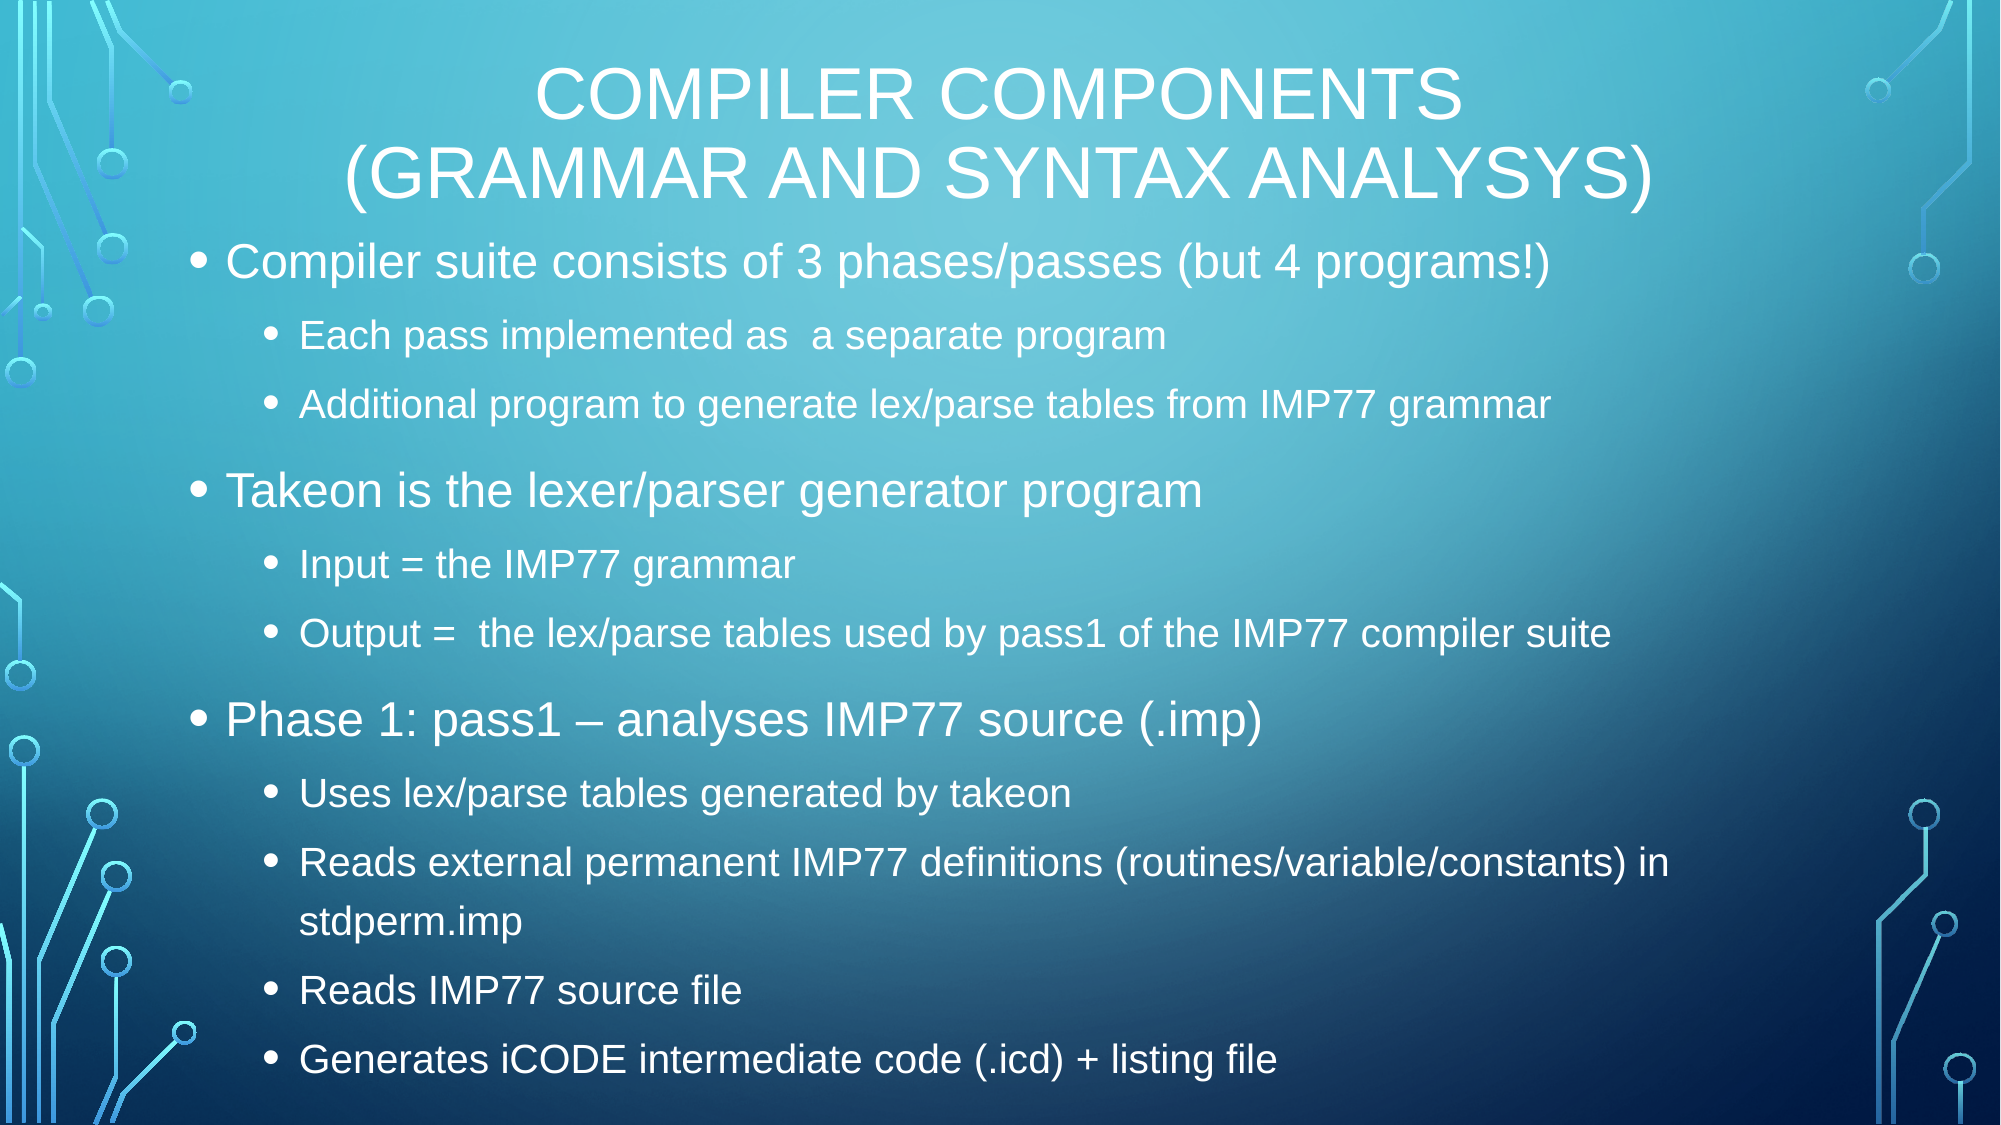

# Compiler COMPONENTS (GRAMMAR AND SYNTAX ANALYSYS)
Compiler suite consists of 3 phases/passes (but 4 programs!)
Each pass implemented as  a separate program
Additional program to generate lex/parse tables from IMP77 grammar
Takeon is the lexer/parser generator program
Input = the IMP77 grammar
Output =  the lex/parse tables used by pass1 of the IMP77 compiler suite
Phase 1: pass1 – analyses IMP77 source (.imp)
Uses lex/parse tables generated by takeon
Reads external permanent IMP77 definitions (routines/variable/constants) in stdperm.imp
Reads IMP77 source file
Generates iCODE intermediate code (.icd) + listing file